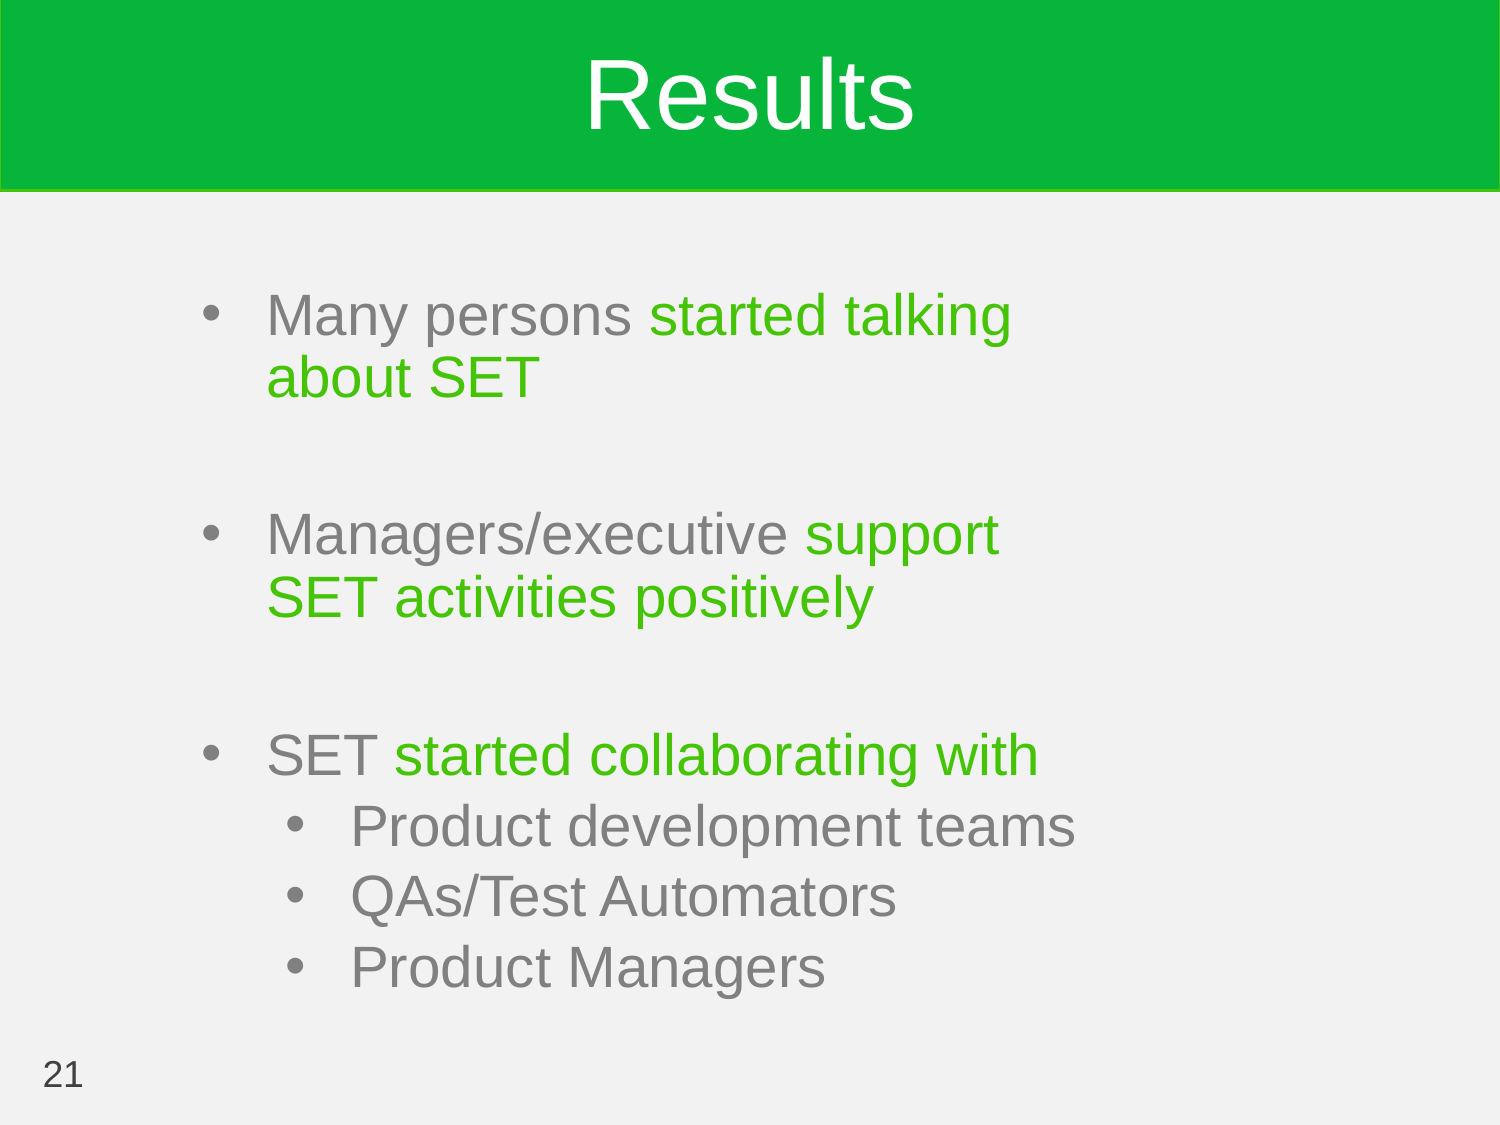

# Results
Many persons started talking
about SET

Managers/executive support
SET activities positively

SET started collaborating with
Product development teams
QAs/Test Automators
Product Managers
21